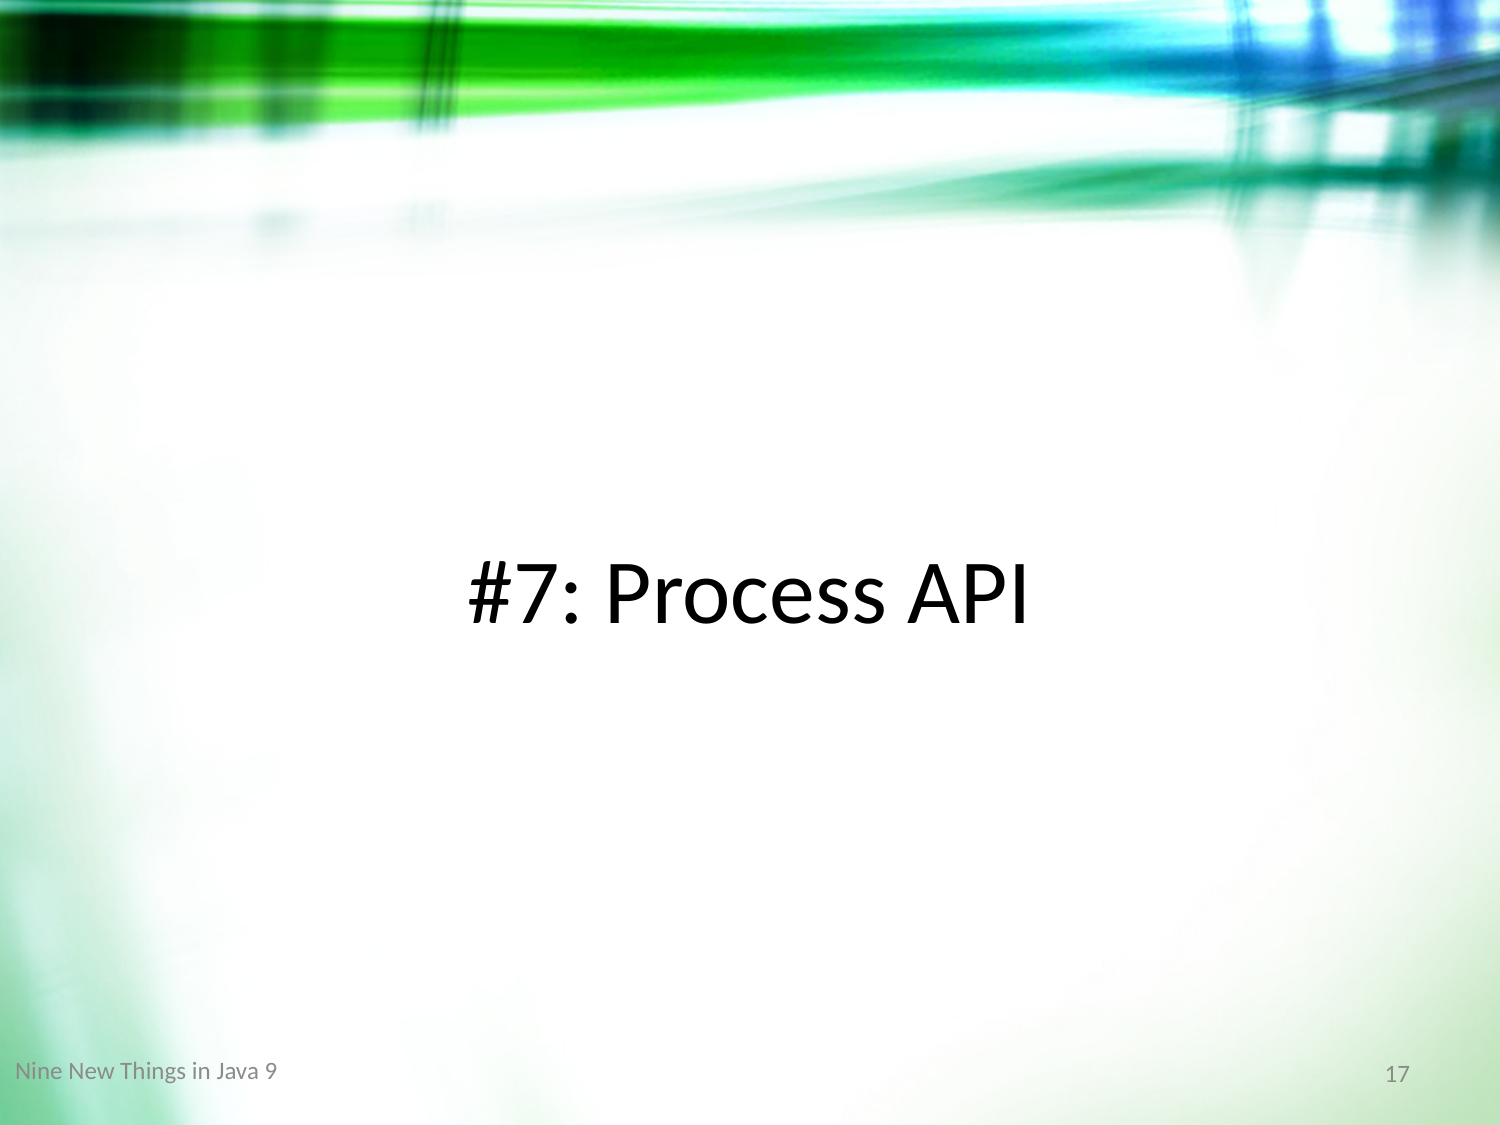

#7: Process API
Nine New Things in Java 9
17